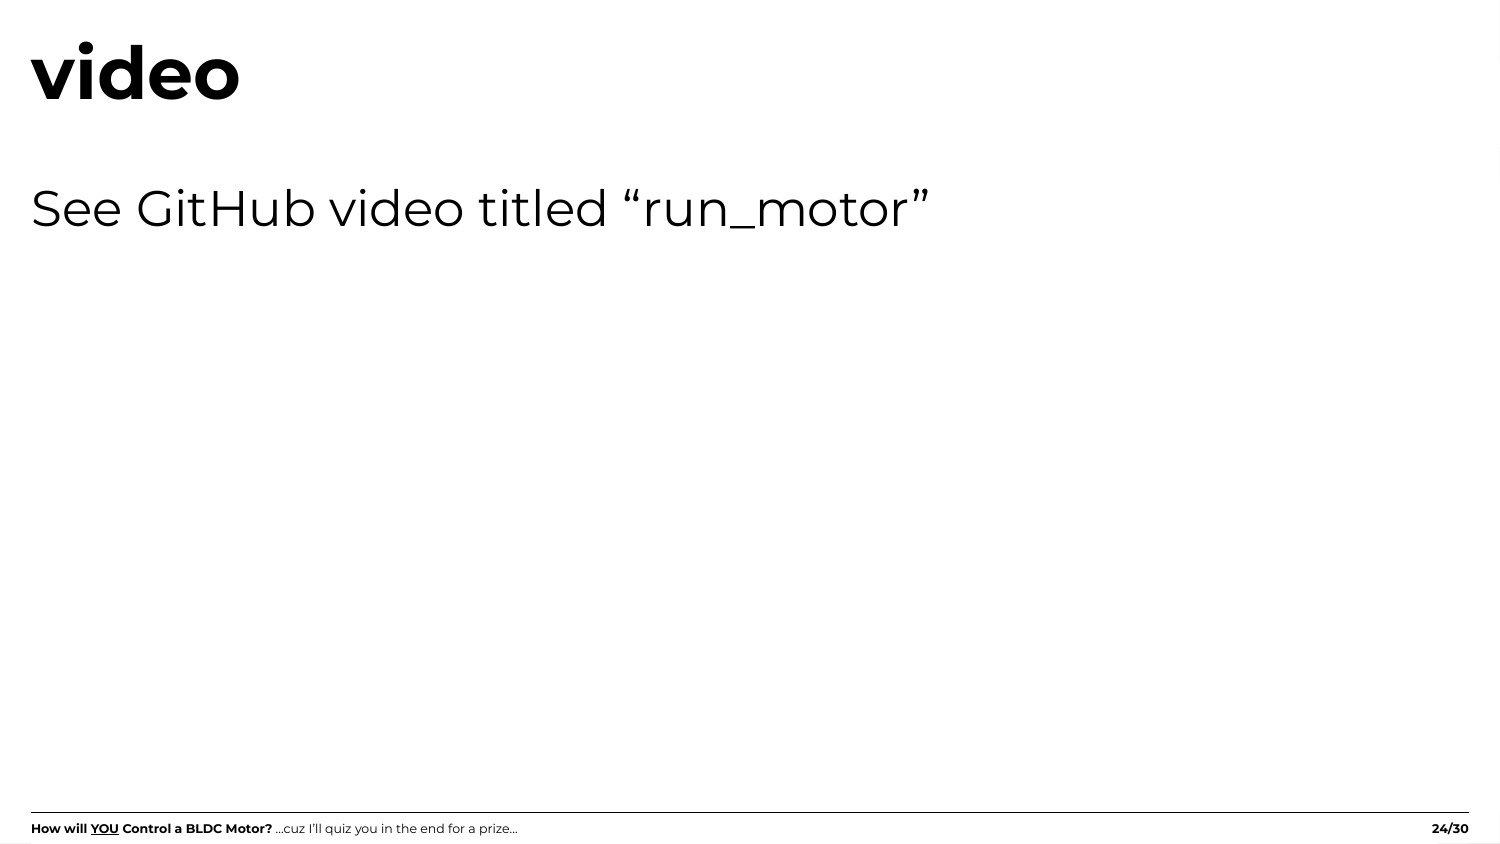

# video
See GitHub video titled “run_motor”
24/30